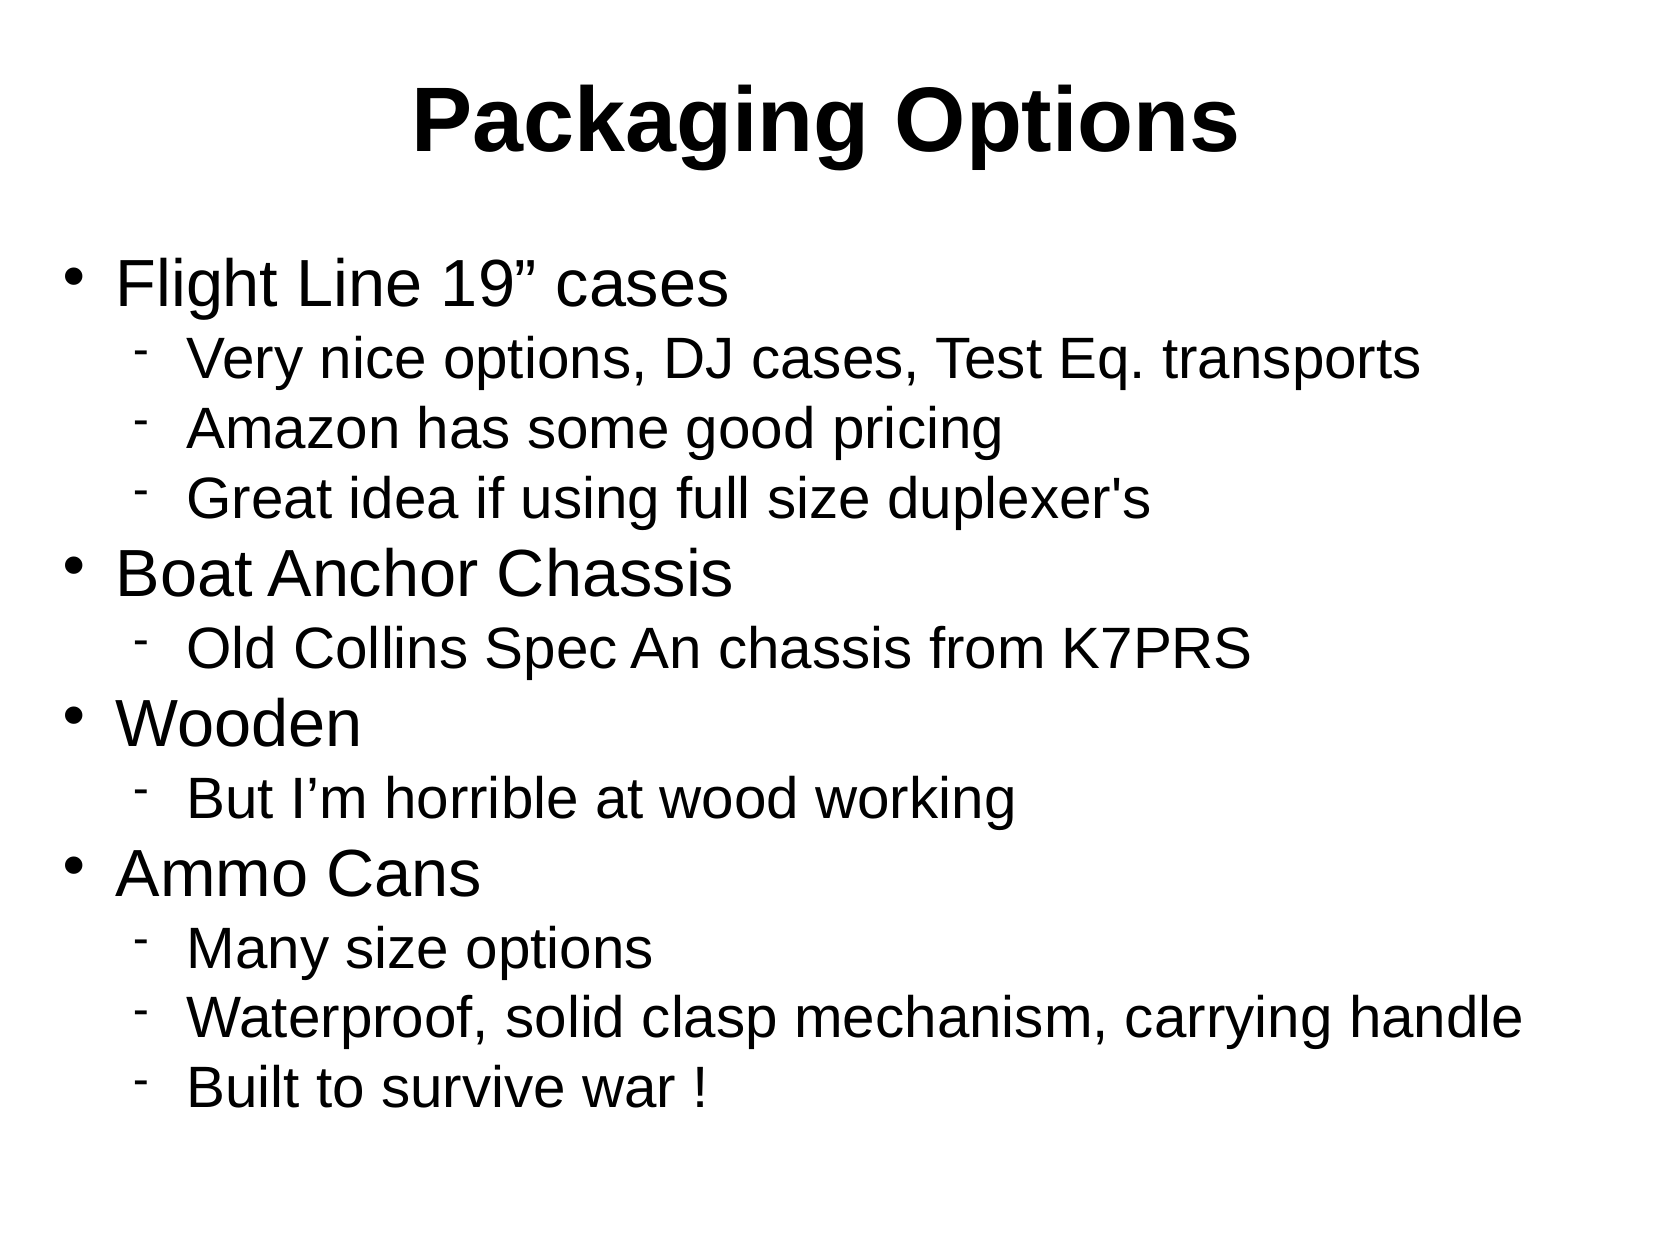

Packaging Options
Flight Line 19” cases
Very nice options, DJ cases, Test Eq. transports
Amazon has some good pricing
Great idea if using full size duplexer's
Boat Anchor Chassis
Old Collins Spec An chassis from K7PRS
Wooden
But I’m horrible at wood working
Ammo Cans
Many size options
Waterproof, solid clasp mechanism, carrying handle
Built to survive war !